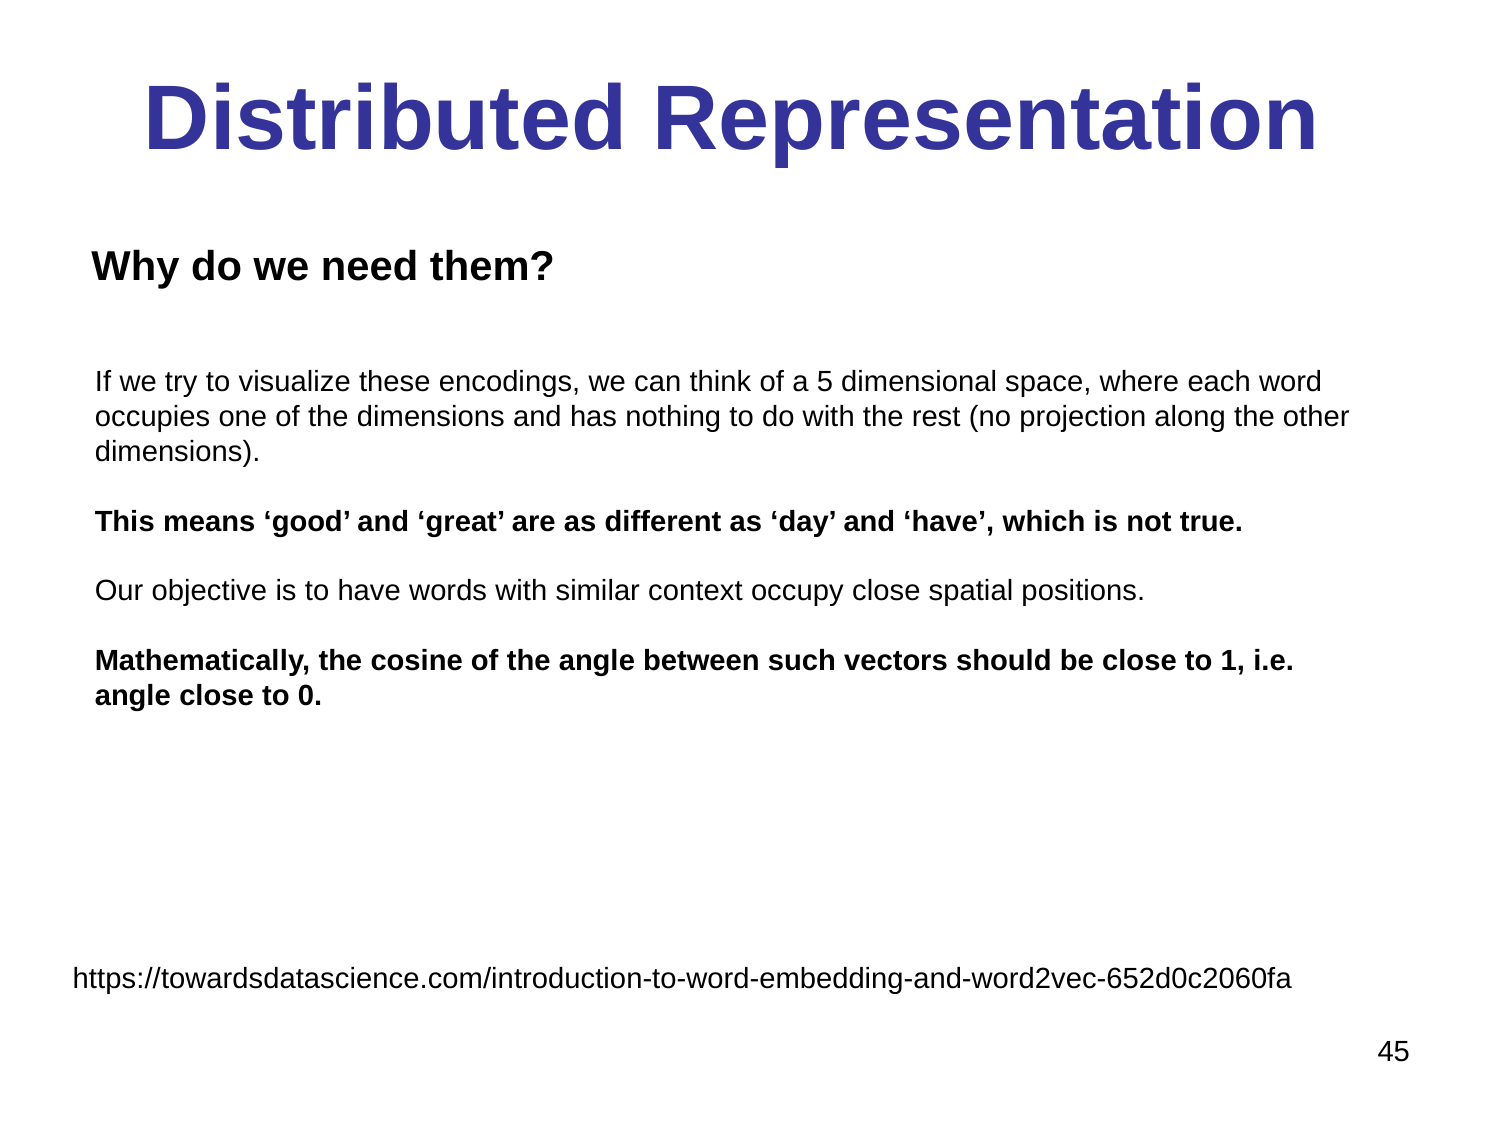

# Distributed Representation

Why do we need them?

If we try to visualize these encodings, we can think of a 5 dimensional space, where each word occupies one of the dimensions and has nothing to do with the rest (no projection along the other dimensions).

This means ‘good’ and ‘great’ are as different as ‘day’ and ‘have’, which is not true.

Our objective is to have words with similar context occupy close spatial positions.

Mathematically, the cosine of the angle between such vectors should be close to 1, i.e. angle close to 0.

https://towardsdatascience.com/introduction-to-word-embedding-and-word2vec-652d0c2060fa
45